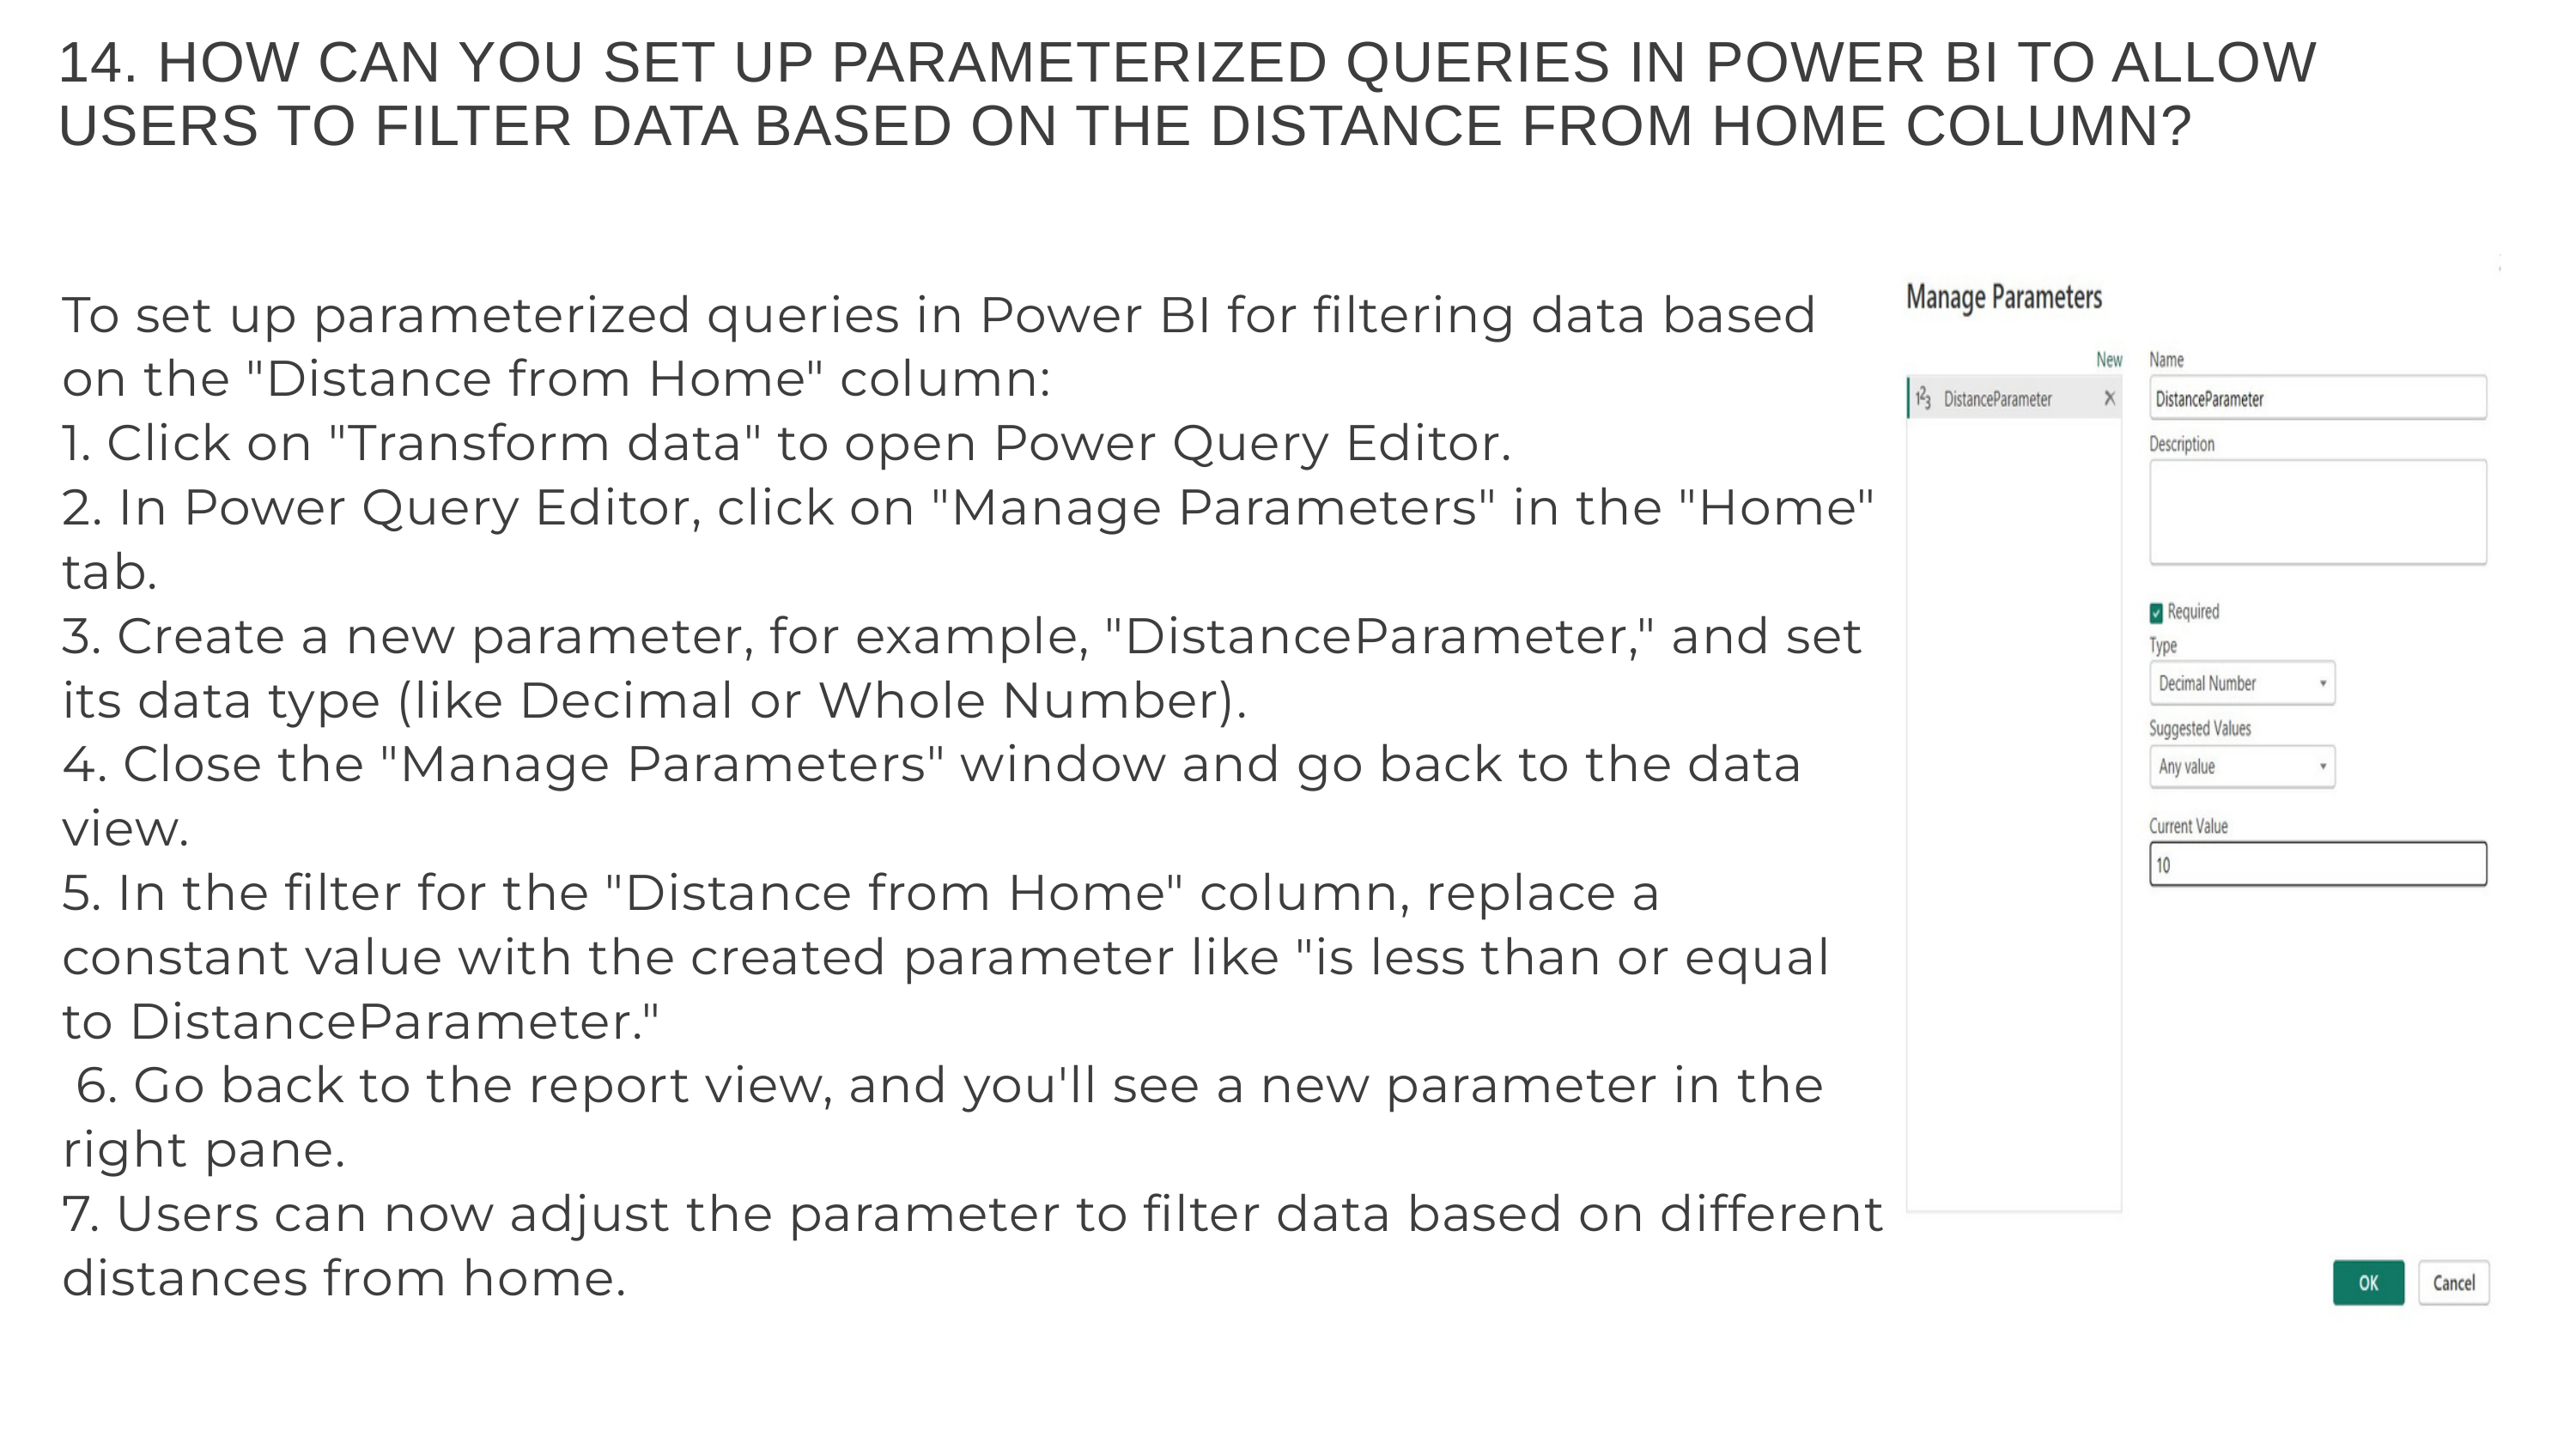

14. HOW CAN YOU SET UP PARAMETERIZED QUERIES IN POWER BI TO ALLOW USERS TO FILTER DATA BASED ON THE DISTANCE FROM HOME COLUMN?

To set up parameterized queries in Power BI for filtering data based on the "Distance from Home" column:
1. Click on "Transform data" to open Power Query Editor.
2. In Power Query Editor, click on "Manage Parameters" in the "Home" tab.
3. Create a new parameter, for example, "DistanceParameter," and set its data type (like Decimal or Whole Number).
4. Close the "Manage Parameters" window and go back to the data view.
5. In the filter for the "Distance from Home" column, replace a constant value with the created parameter like "is less than or equal to DistanceParameter."
 6. Go back to the report view, and you'll see a new parameter in the right pane.
7. Users can now adjust the parameter to filter data based on different distances from home.